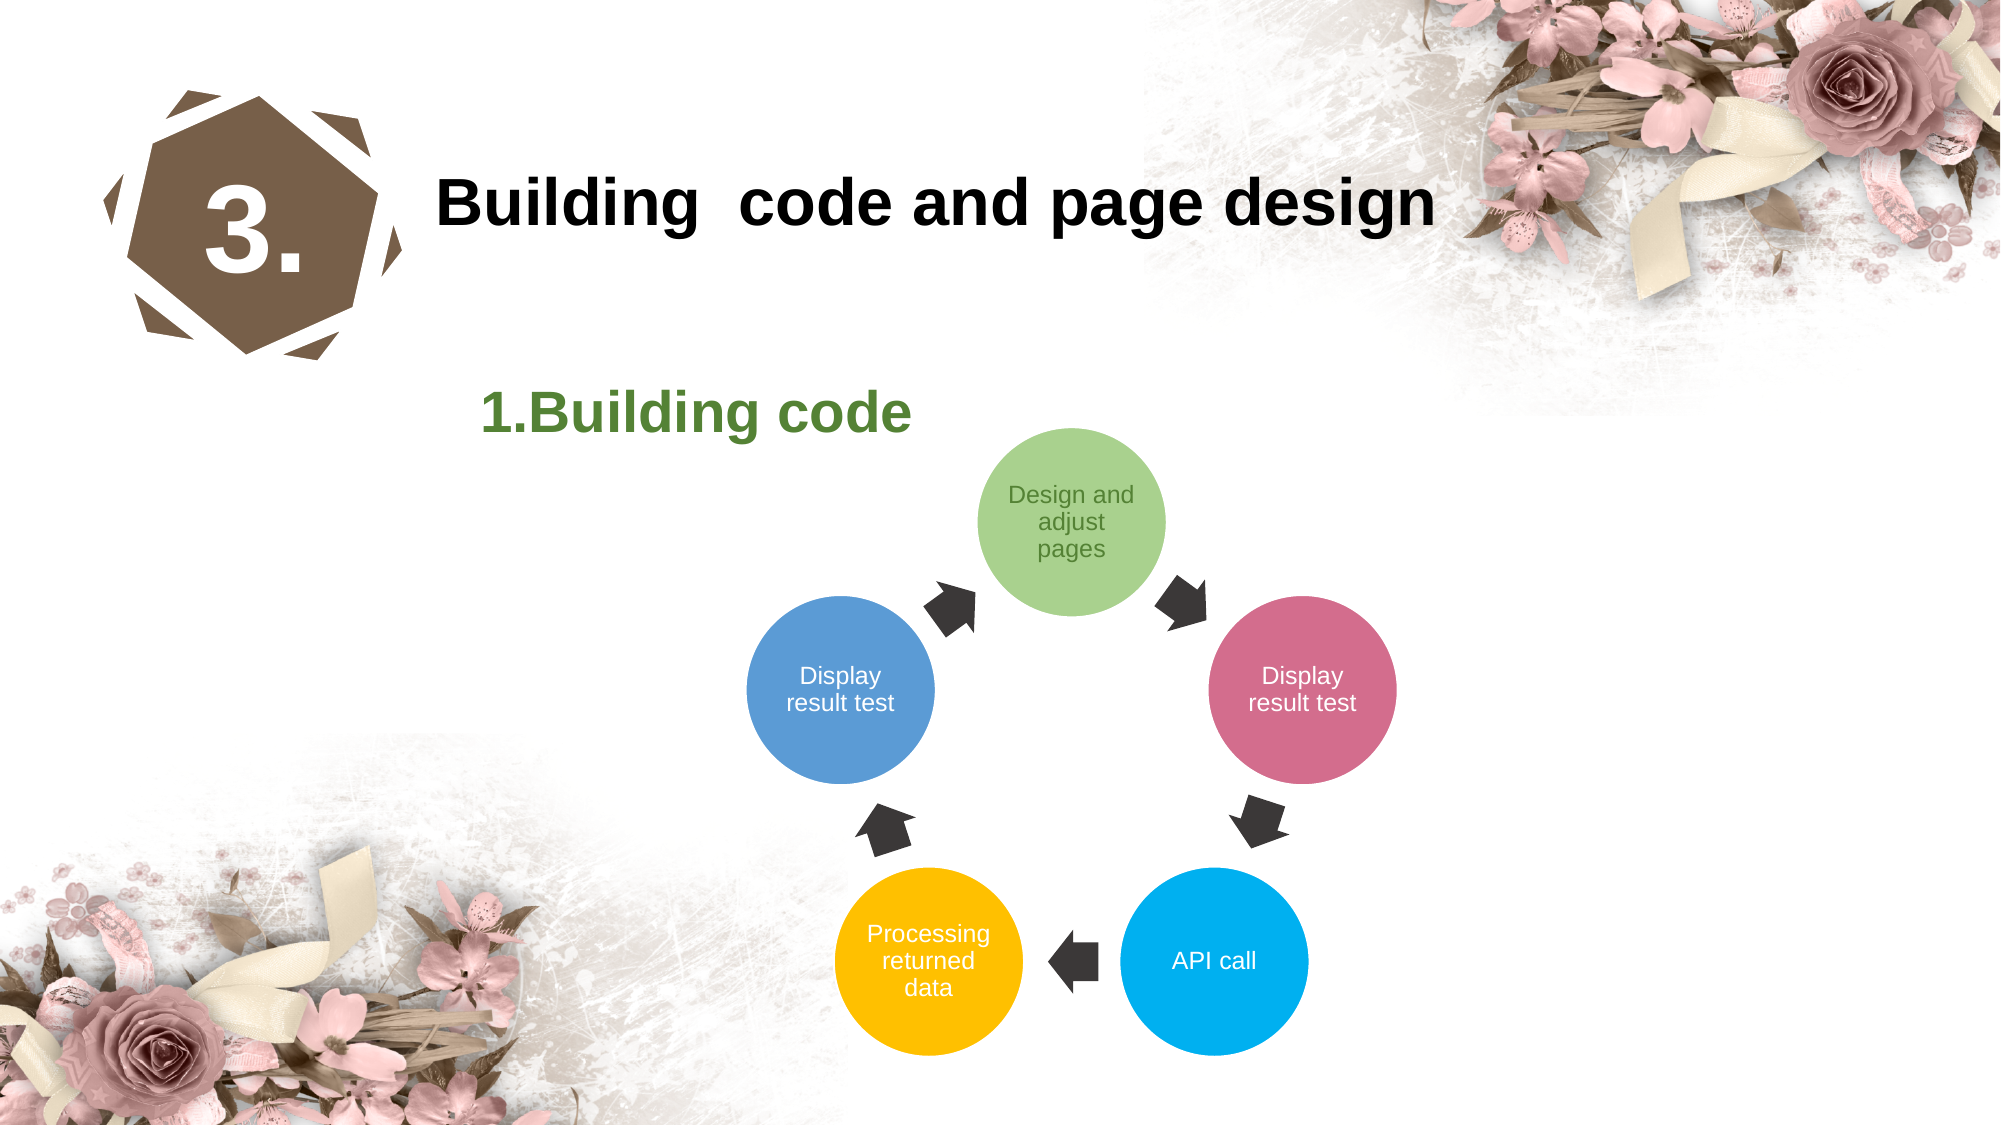

3.
Building  code and page design
1.Building code

Design and adjust pages

Display result test

API call

Processing returned data

Display result test